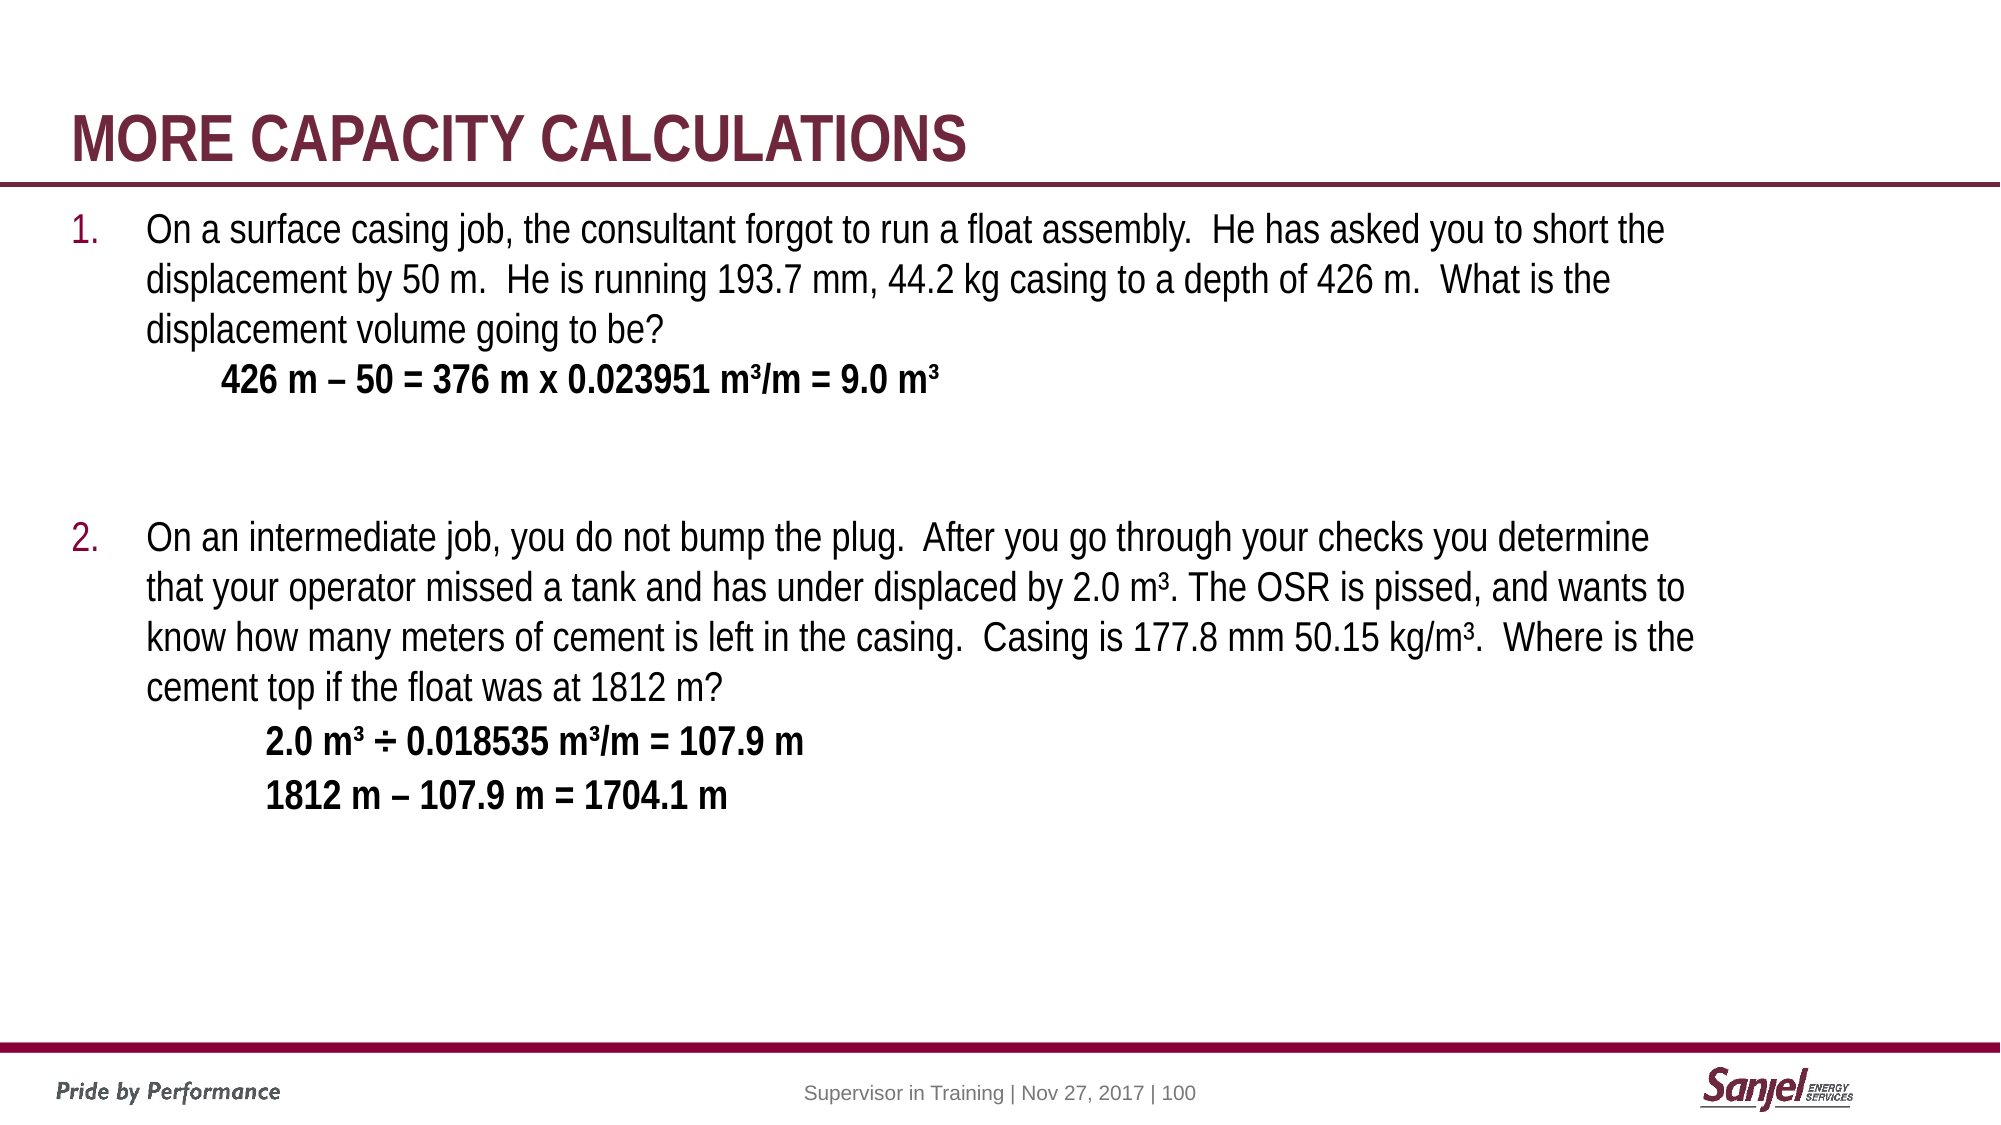

# MORE Capacity calculations
On a surface casing job, the consultant forgot to run a float assembly.  He has asked you to short the displacement by 50 m.  He is running 193.7 mm, 44.2 kg casing to a depth of 426 m.  What is the displacement volume going to be?
426 m – 50 = 376 m x 0.023951 m³/m = 9.0 m³
On an intermediate job, you do not bump the plug.  After you go through your checks you determine that your operator missed a tank and has under displaced by 2.0 m³. The OSR is pissed, and wants to know how many meters of cement is left in the casing.  Casing is 177.8 mm 50.15 kg/m³.  Where is the cement top if the float was at 1812 m?
	2.0 m³ ÷ 0.018535 m³/m = 107.9 m
	1812 m – 107.9 m = 1704.1 m